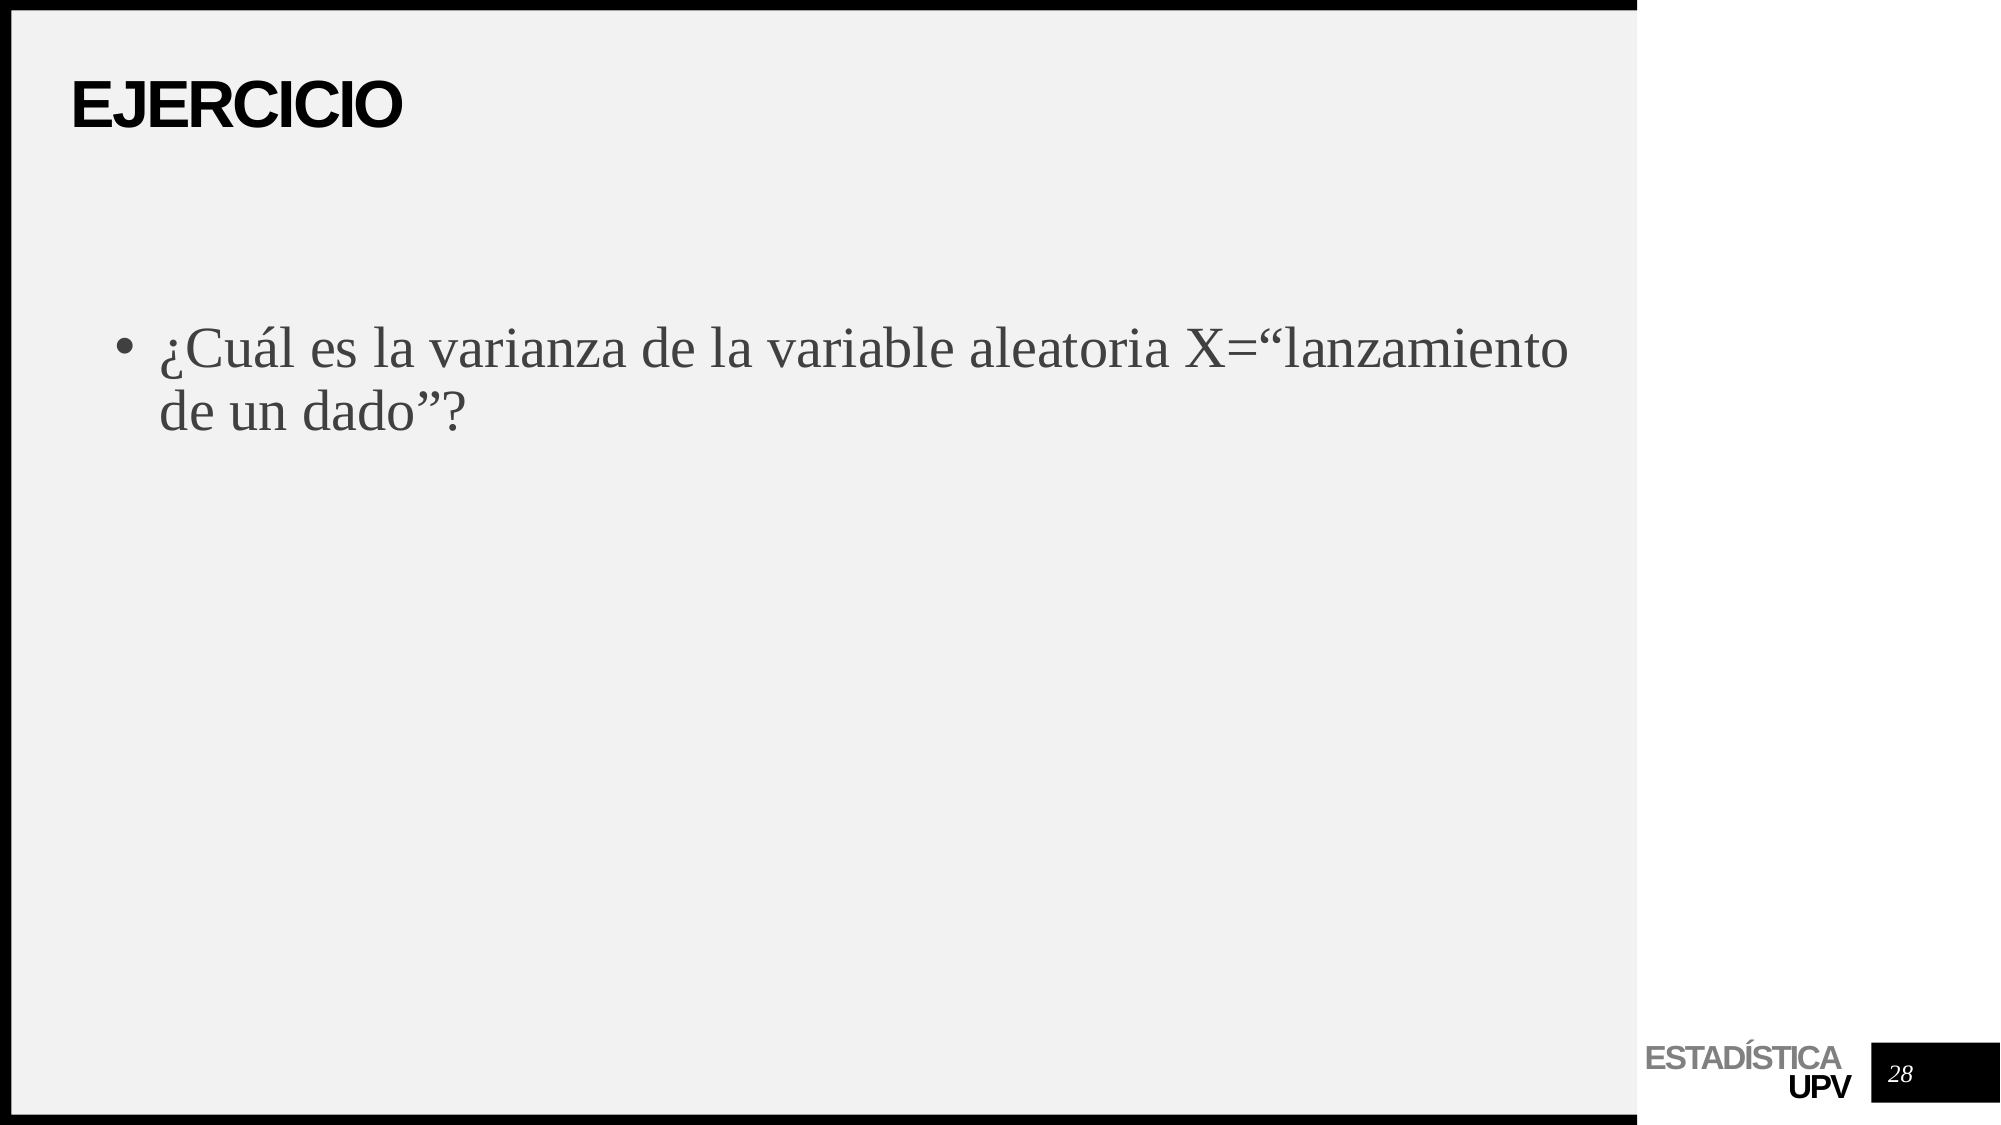

# ejercicio

¿Cuál es la varianza de la variable aleatoria X=“lanzamiento de un dado”?
28